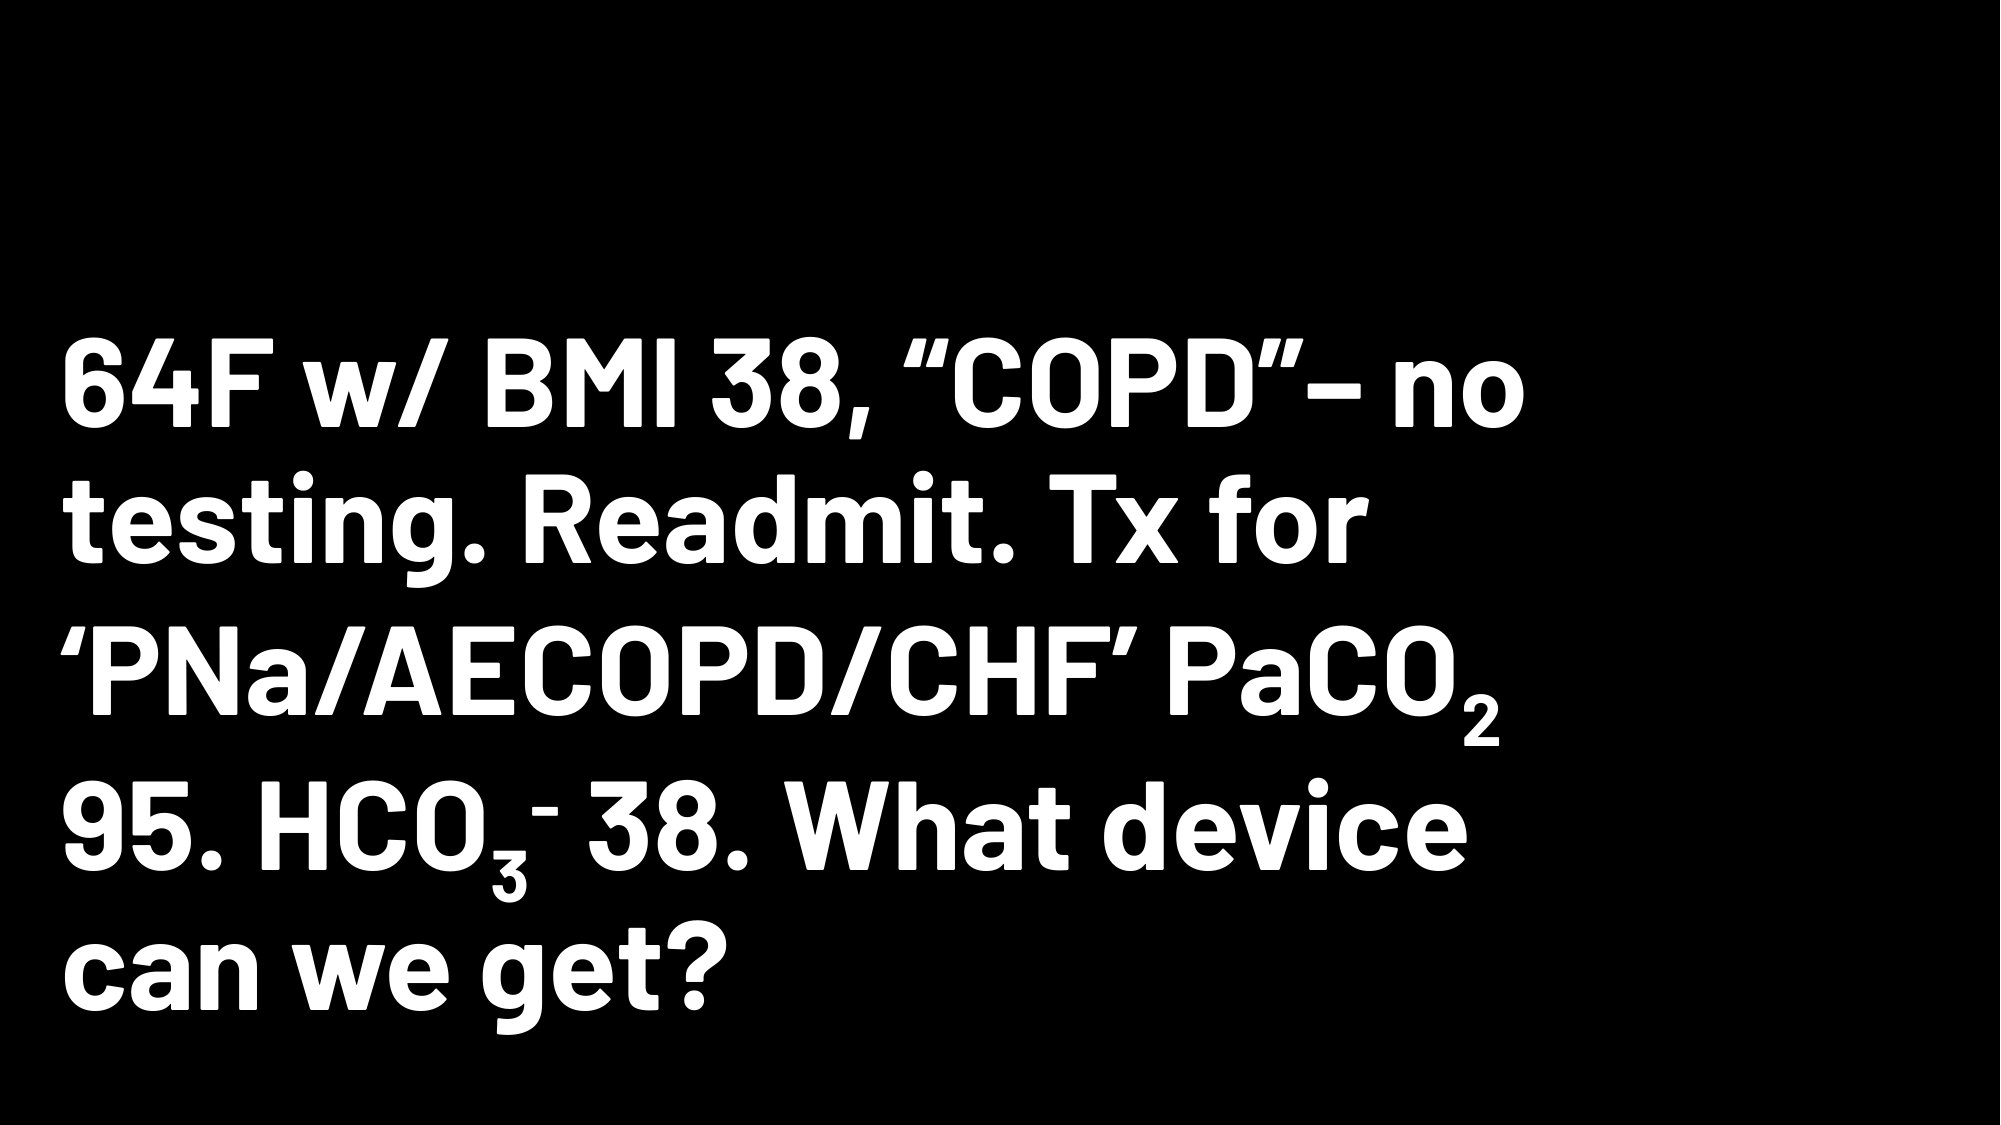

# 64F w/ BMI 38, “COPD”– no testing. Readmit. Tx for ‘PNa/AECOPD/CHF’ PaCO2 95. HCO3- 38. What device can we get?